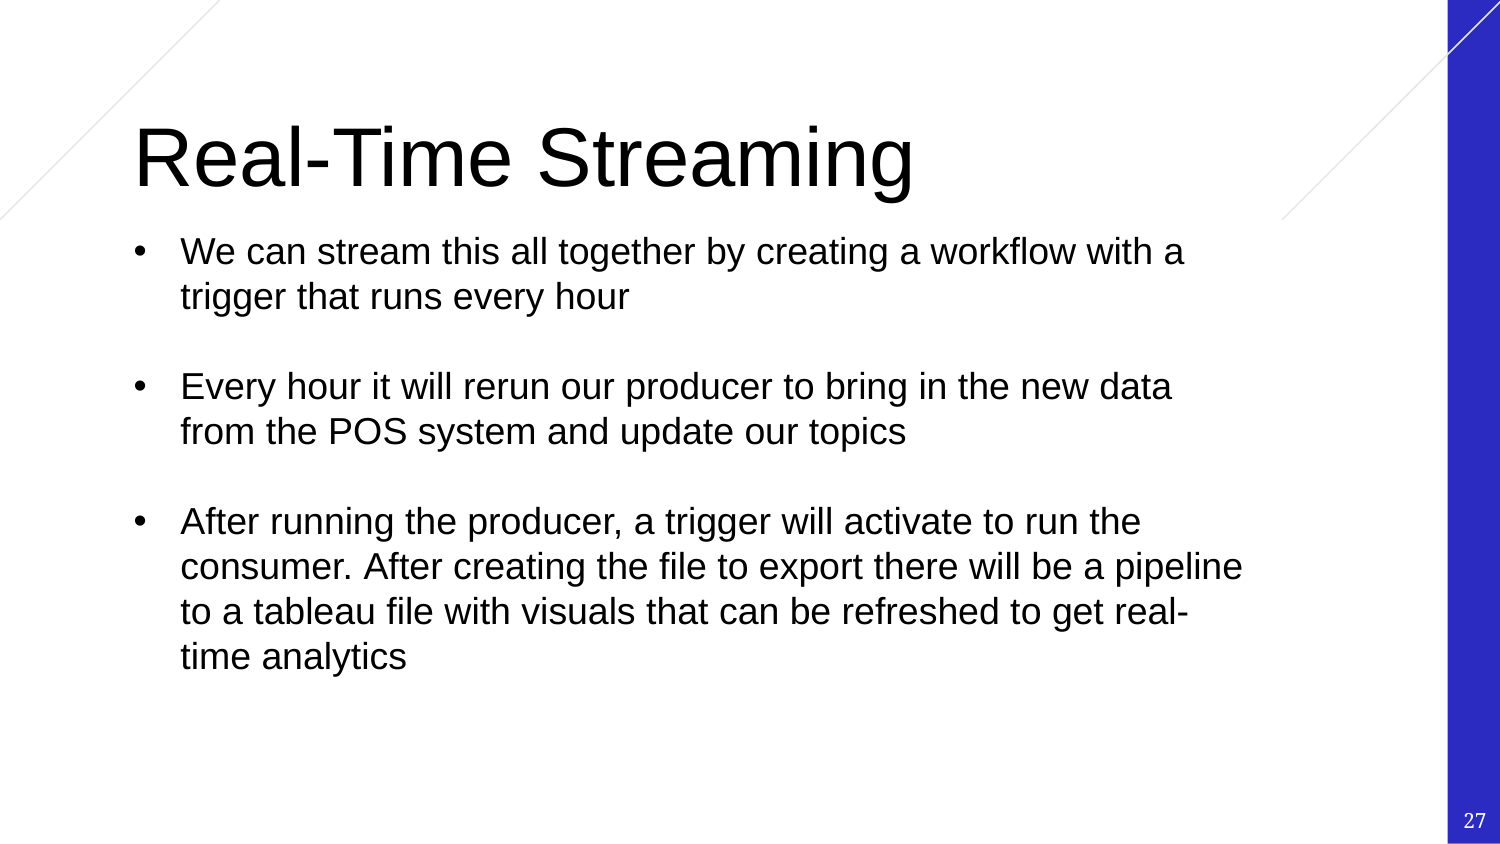

# Real-Time Streaming
We can stream this all together by creating a workflow with a trigger that runs every hour

Every hour it will rerun our producer to bring in the new data from the POS system and update our topics

After running the producer, a trigger will activate to run the consumer. After creating the file to export there will be a pipeline to a tableau file with visuals that can be refreshed to get real-time analytics
27